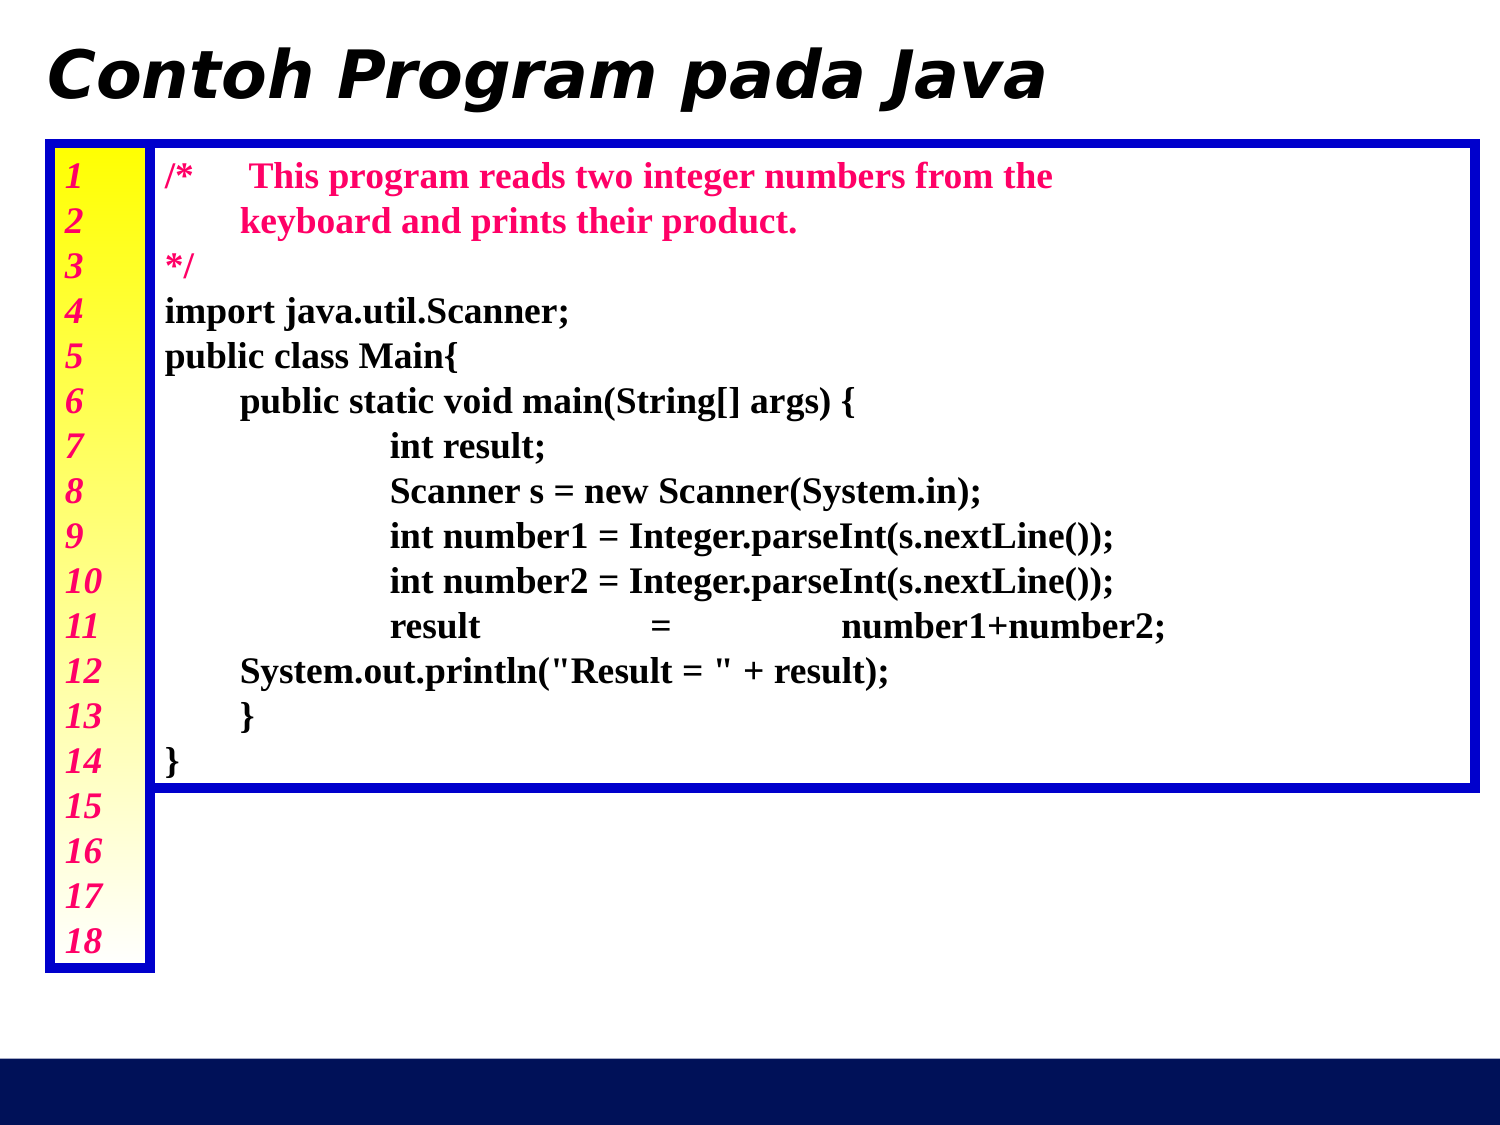

Contoh Program pada Java
1
2
3
4
5
6
7
8
9
10
11
12
13
14
15
16
17
18
/*	 This program reads two integer numbers from the
	keyboard and prints their product.
*/
import java.util.Scanner;
public class Main{
	public static void main(String[] args) {
		int result;
		Scanner s = new Scanner(System.in);
		int number1 = Integer.parseInt(s.nextLine());
		int number2 = Integer.parseInt(s.nextLine());
		result = number1+number2;		System.out.println("Result = " + result);
	}
}